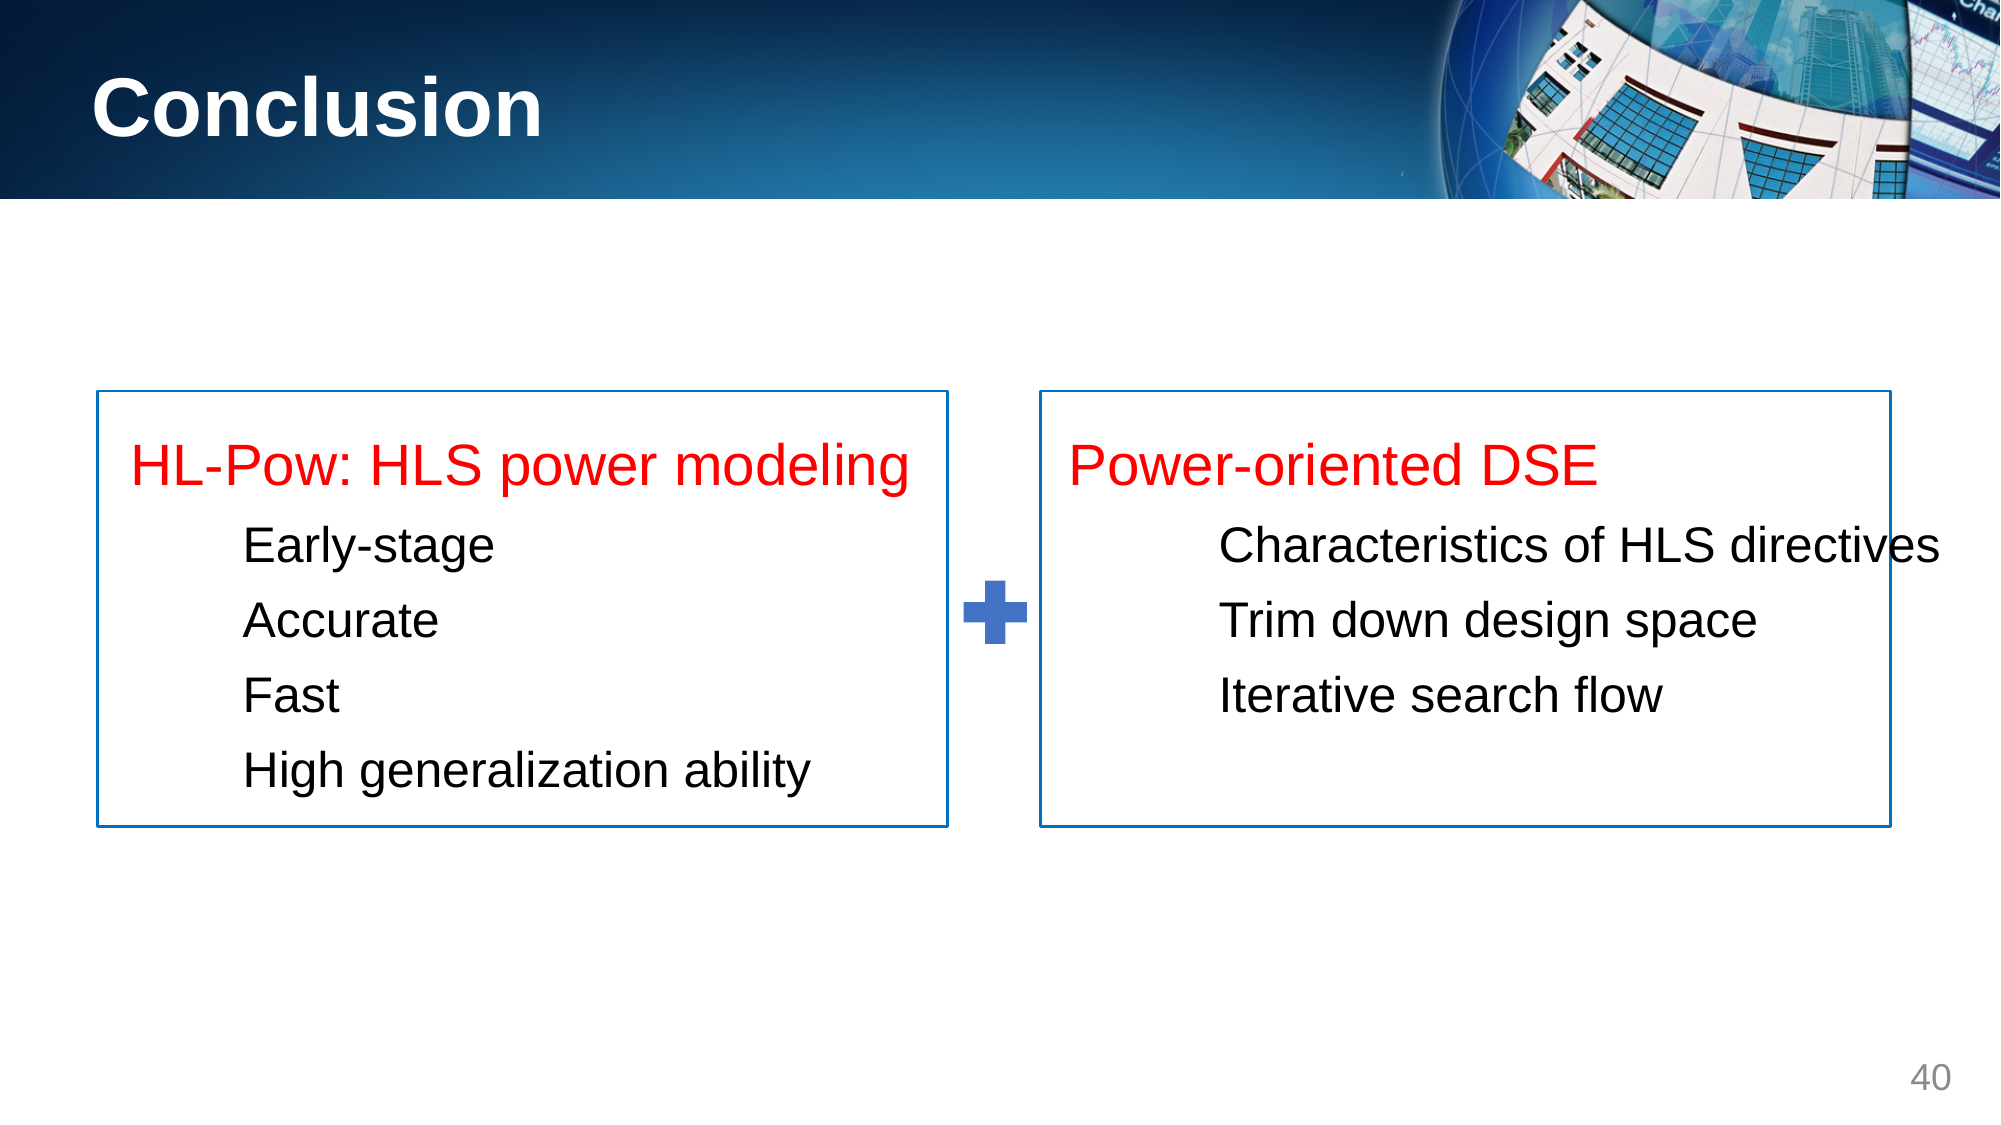

Conclusion

HL-Pow: HLS power modeling
Early-stage
Accurate
Fast
High generalization ability
Power-oriented DSE
	Characteristics of HLS directives
	Trim down design space
	Iterative search flow

40